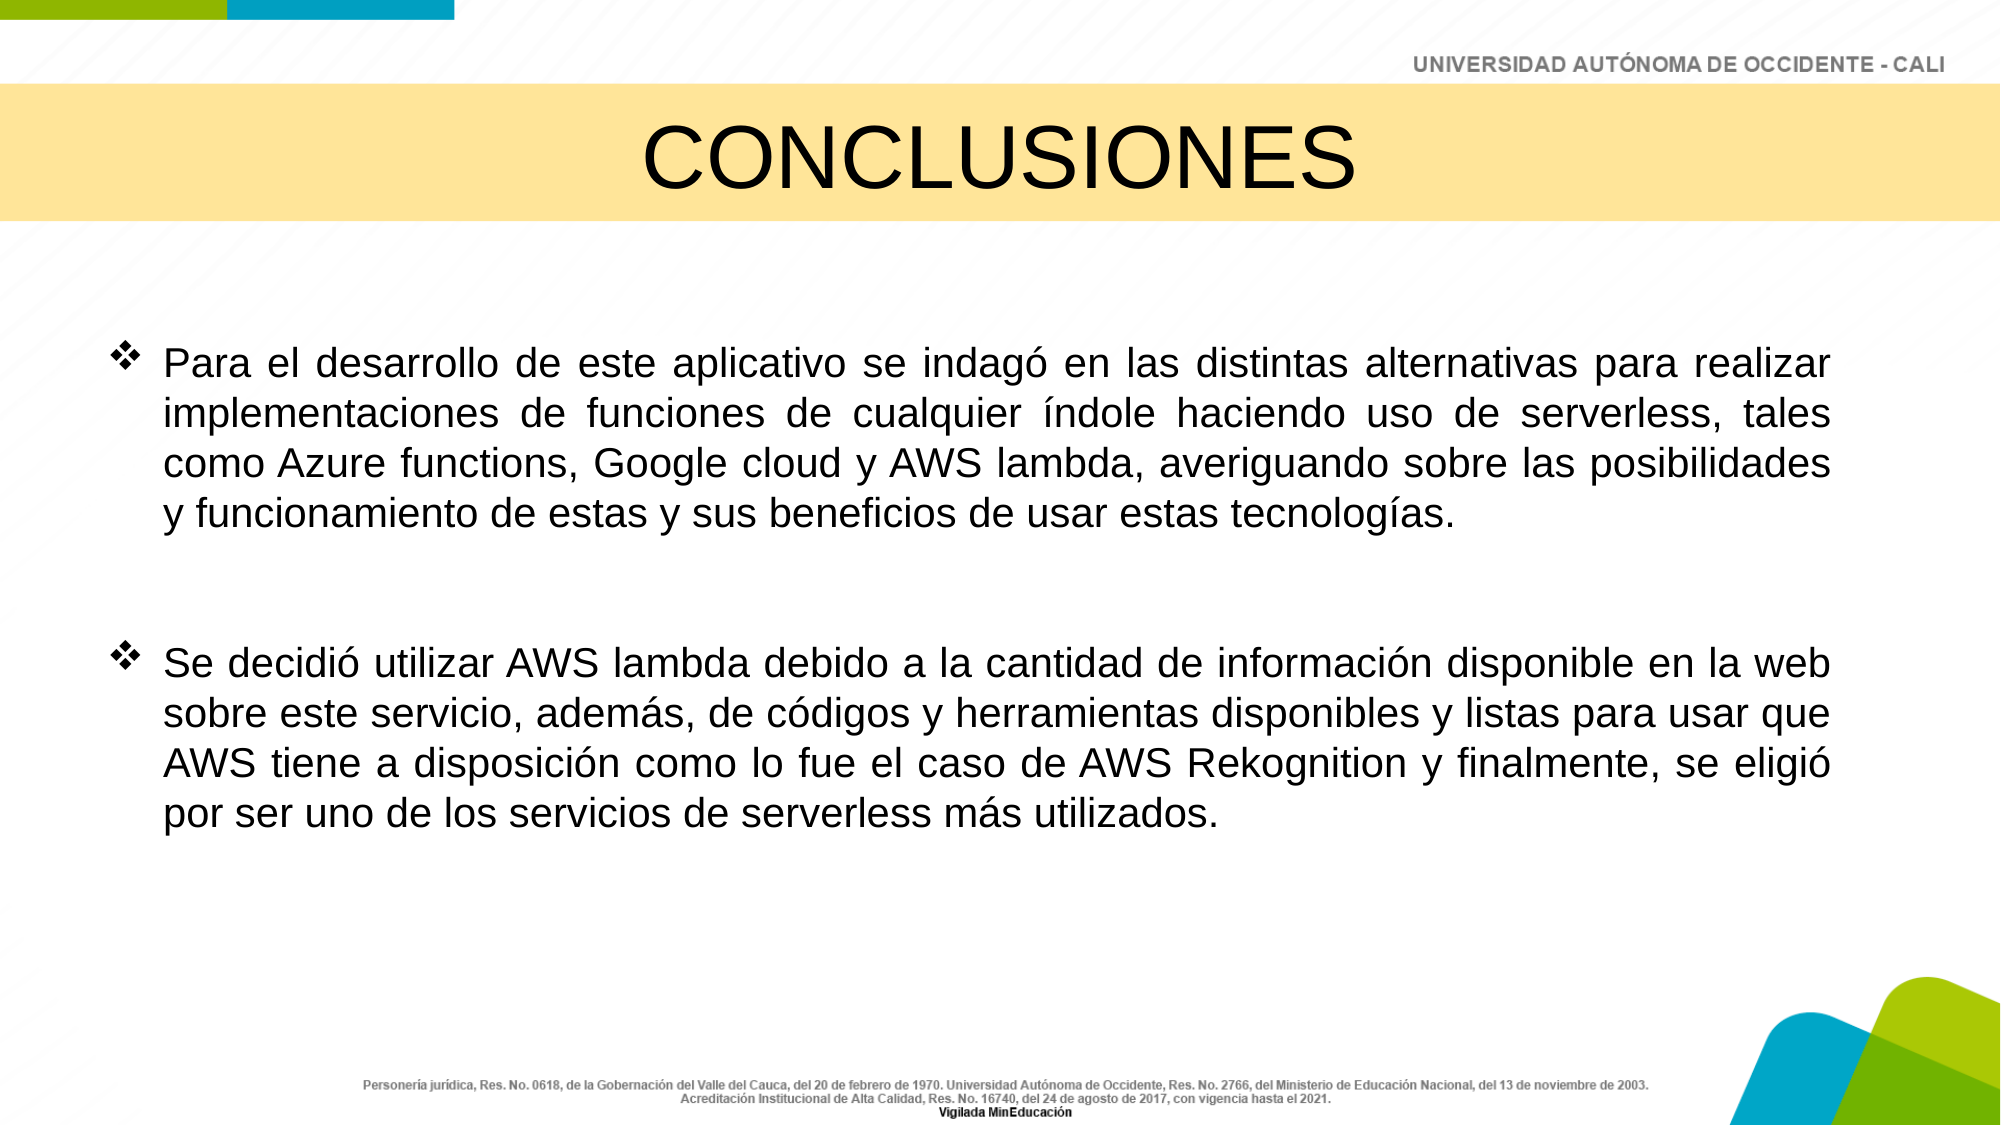

Cifras.
CONCLUSIONES

Para el desarrollo de este aplicativo se indagó en las distintas alternativas para realizar implementaciones de funciones de cualquier índole haciendo uso de serverless, tales como Azure functions, Google cloud y AWS lambda, averiguando sobre las posibilidades y funcionamiento de estas y sus beneficios de usar estas tecnologías.

Se decidió utilizar AWS lambda debido a la cantidad de información disponible en la web sobre este servicio, además, de códigos y herramientas disponibles y listas para usar que AWS tiene a disposición como lo fue el caso de AWS Rekognition y finalmente, se eligió por ser uno de los servicios de serverless más utilizados.